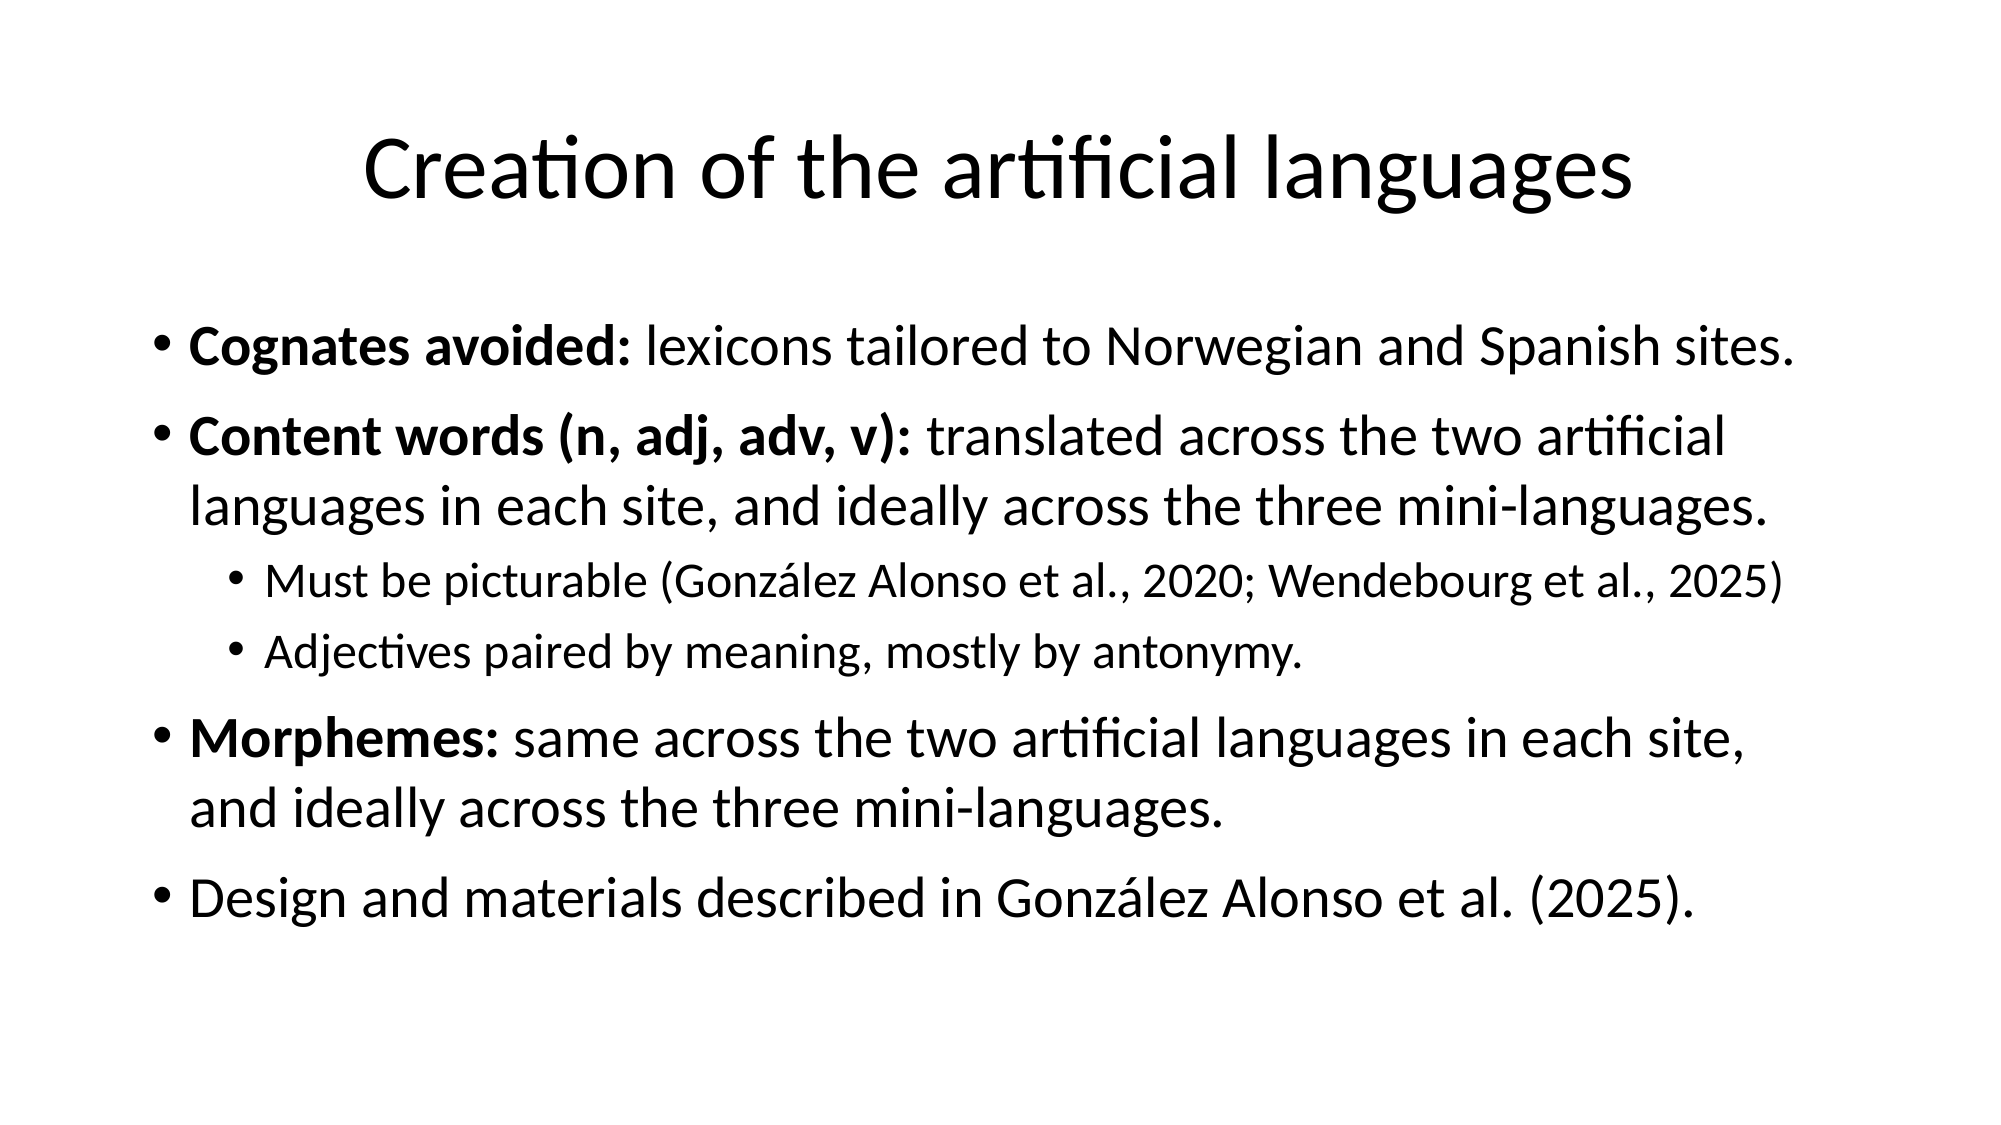

# Creation of the artificial languages
Cognates avoided: lexicons tailored to Norwegian and Spanish sites.
Content words (n, adj, adv, v): translated across the two artificial languages in each site, and ideally across the three mini-languages.
Must be picturable (González Alonso et al., 2020; Wendebourg et al., 2025)
Adjectives paired by meaning, mostly by antonymy.
Morphemes: same across the two artificial languages in each site, and ideally across the three mini-languages.
Design and materials described in González Alonso et al. (2025).